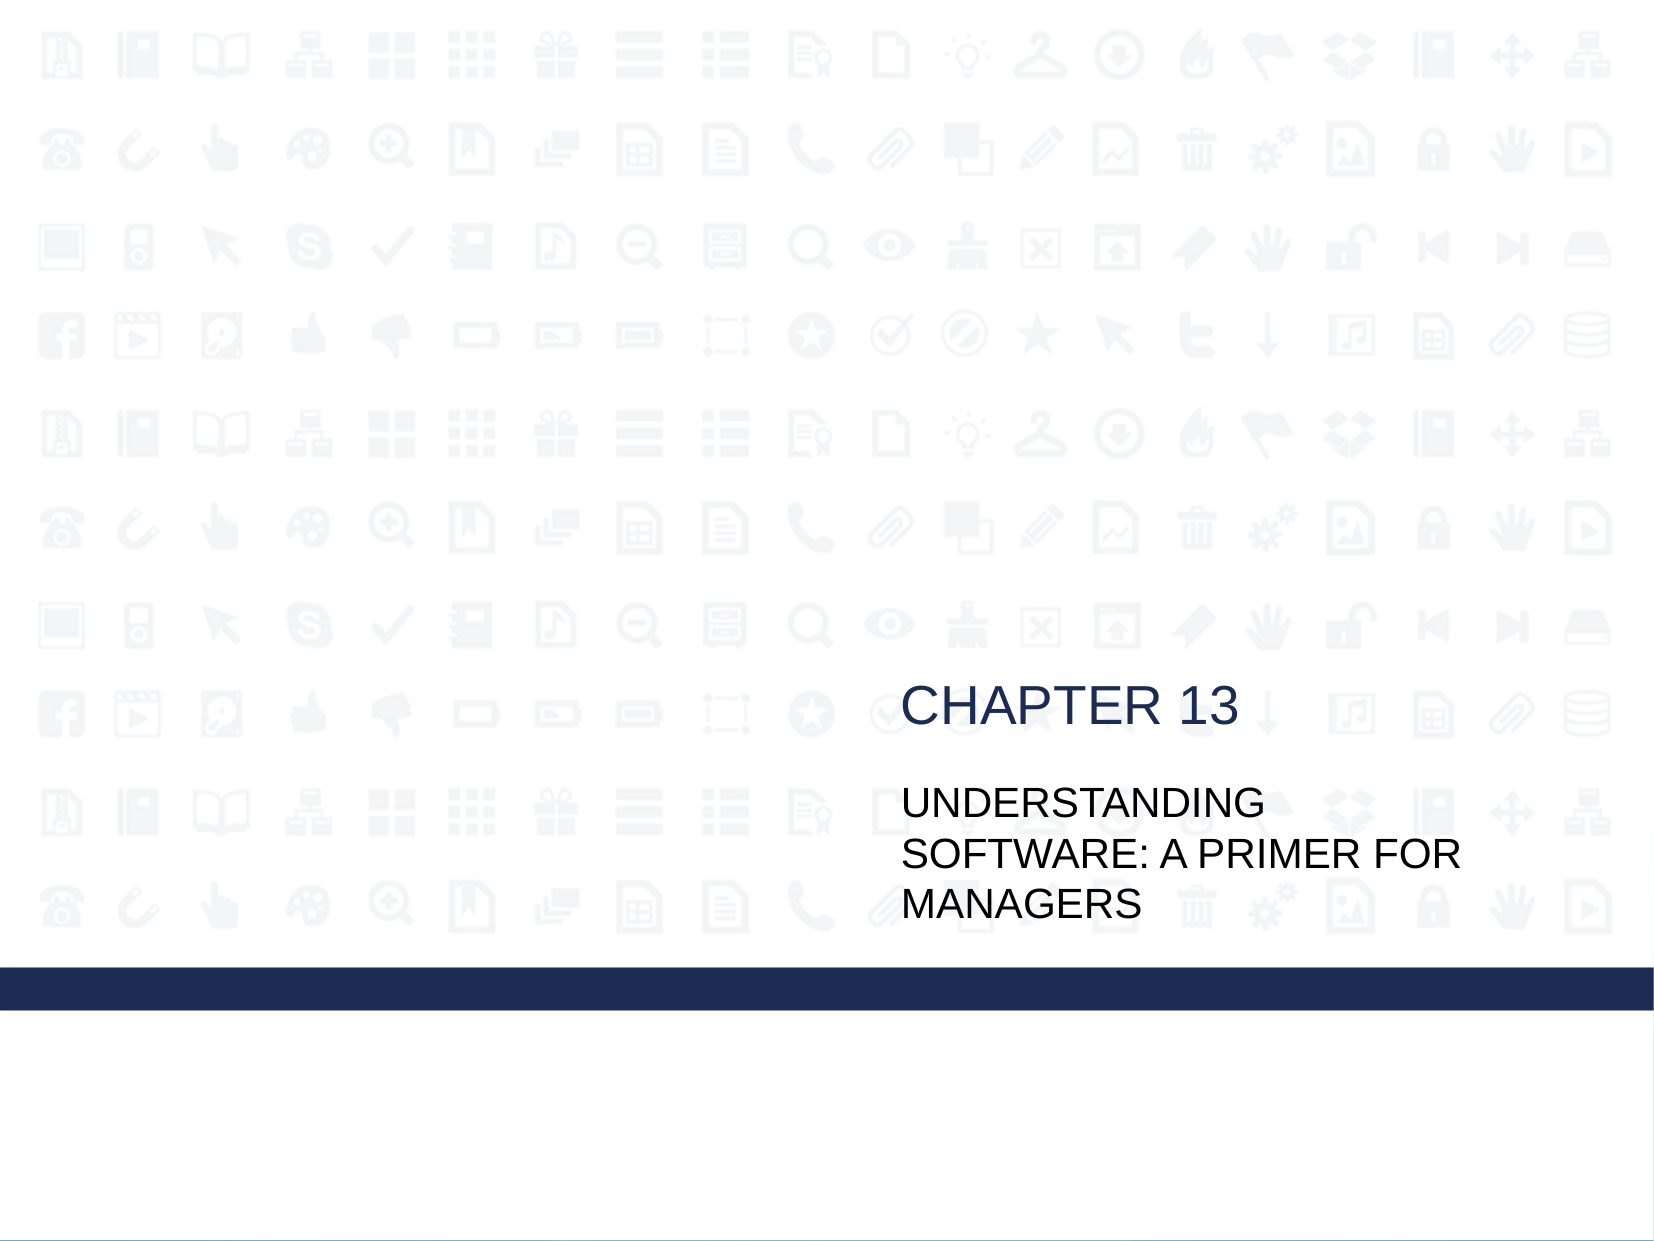

Chapter 13
Understanding Software: A Primer for Managers